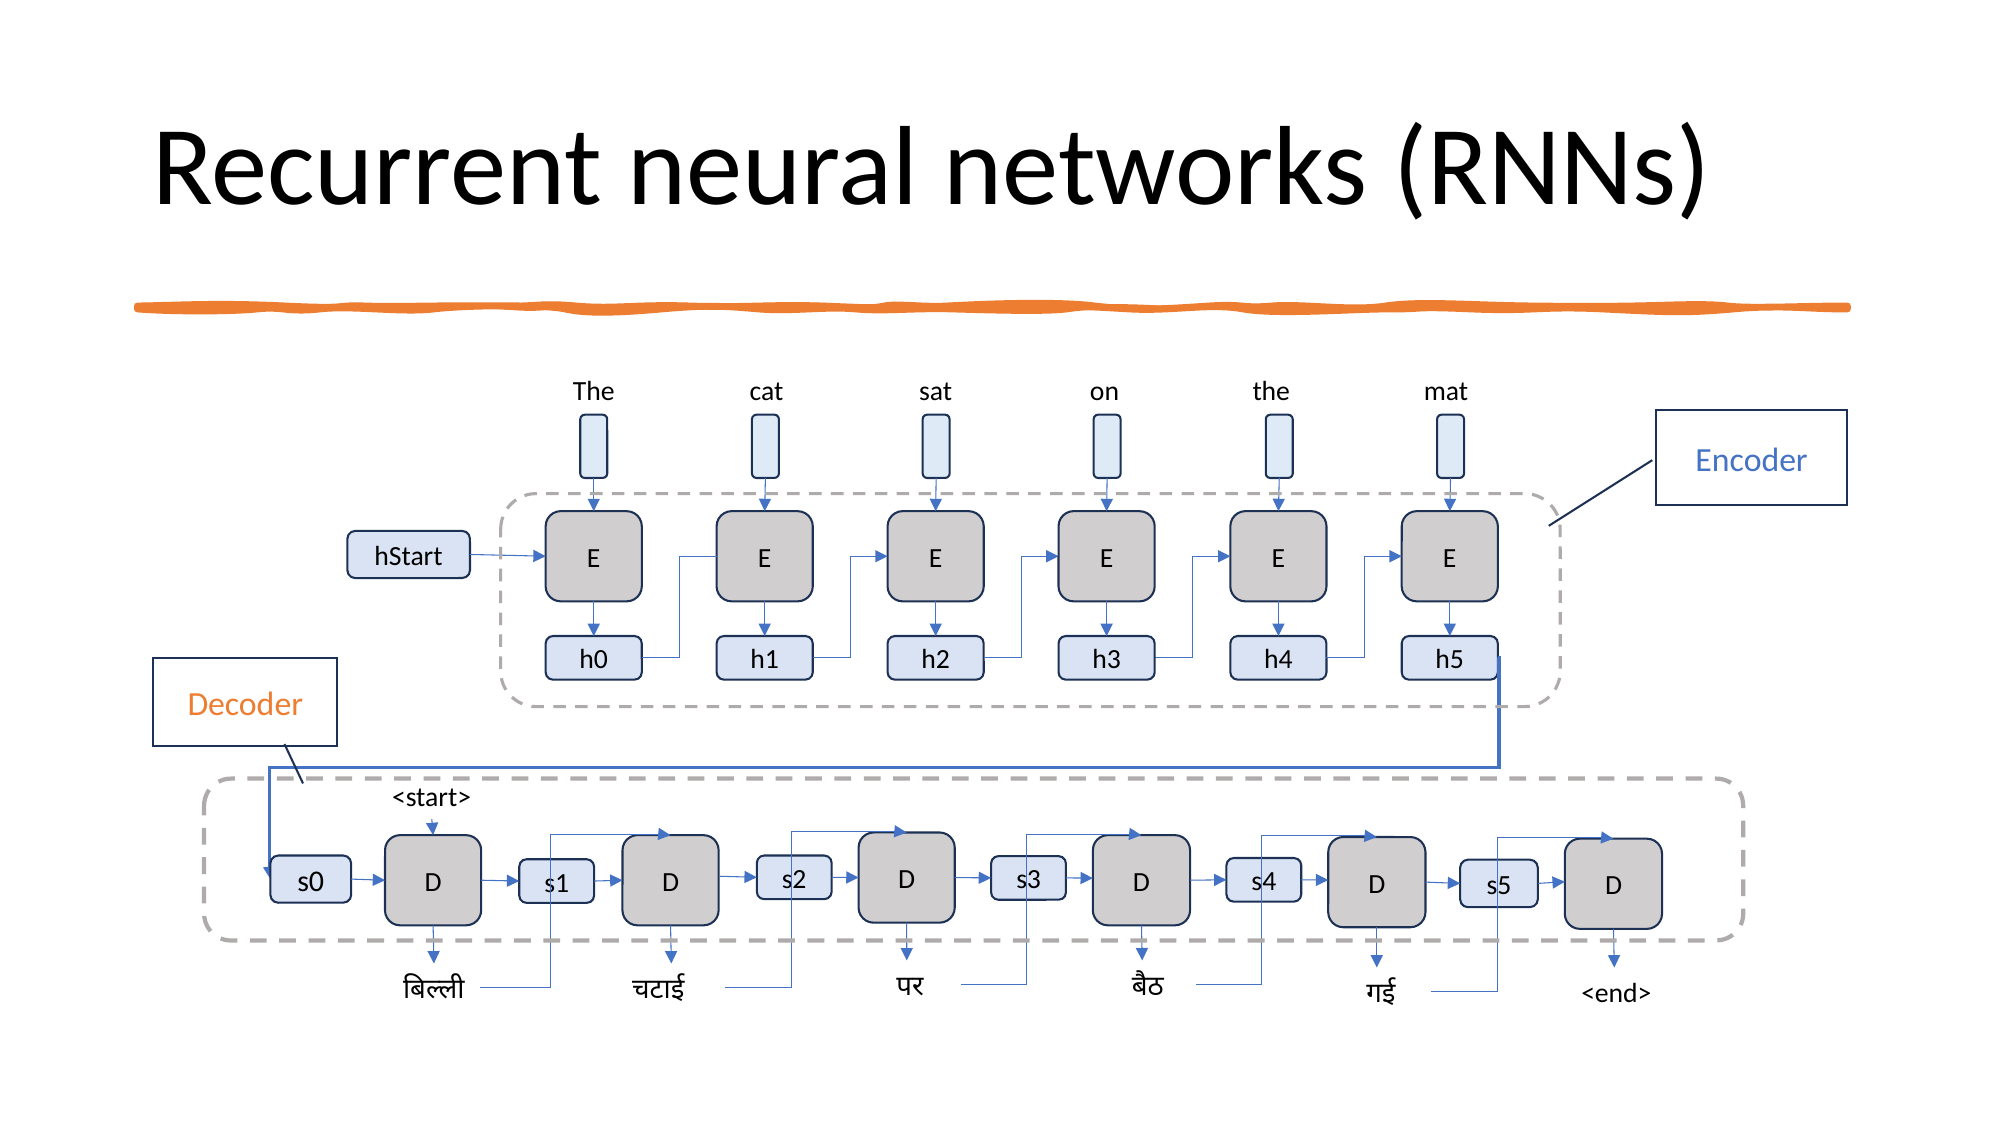

# Recurrent neural networks (RNNs)

cat
sat
on
the
mat
The
Encoder

E
E
E
E
E
E
hStart
h0
h1
h2
h3
h4
h5
Decoder
<start>

D
D
D
D
D
D
s0
s2
s3
s4
s1
s5
    पर
    बैठ
बिल्ली
चटाई
    गई
 <end>